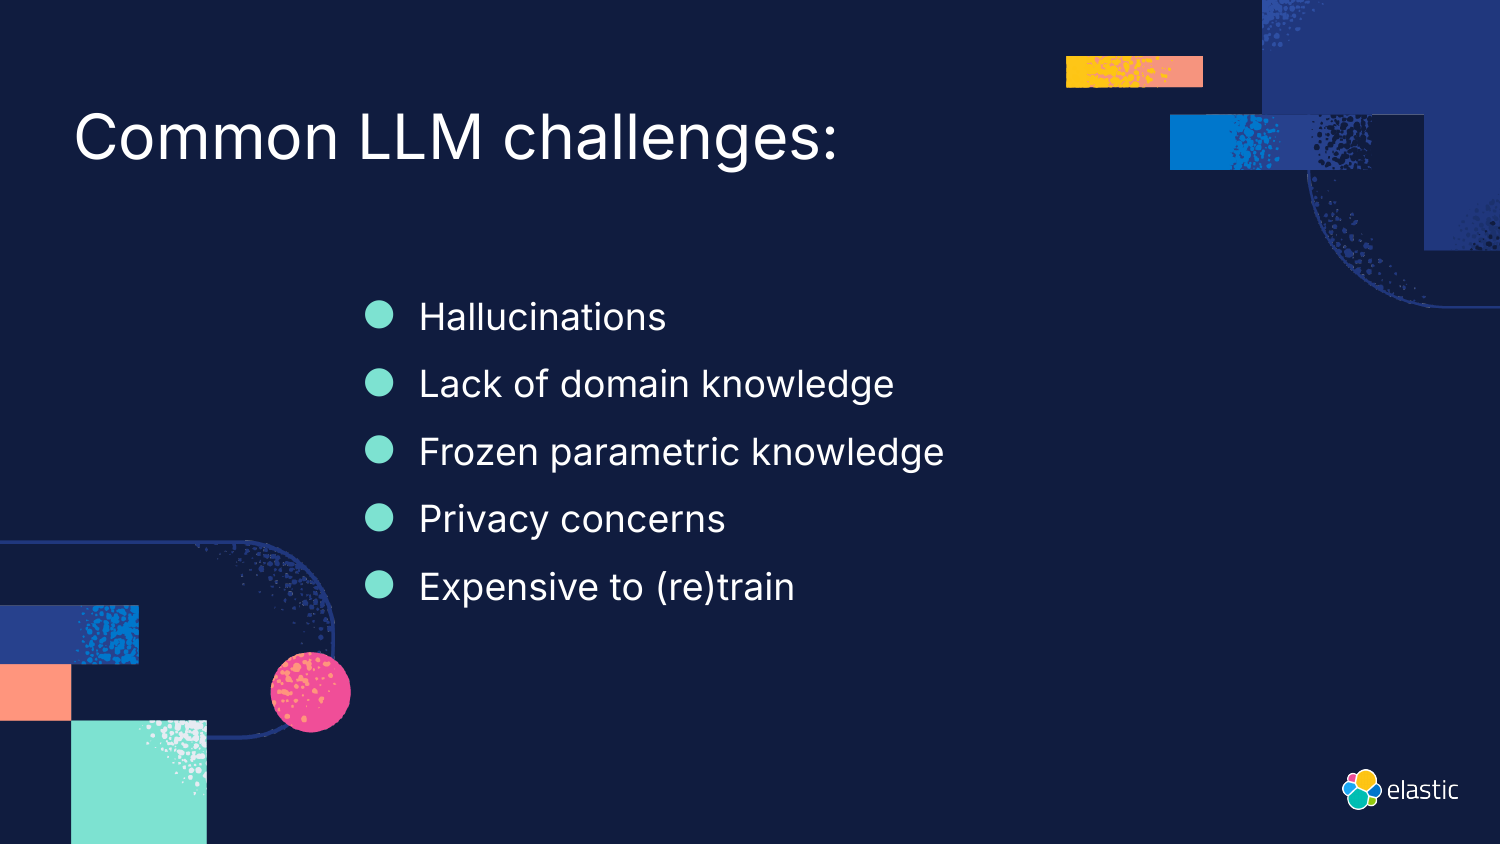

# Common LLM challenges:
Hallucinations
Lack of domain knowledge
Frozen parametric knowledge
Privacy concerns
Expensive to (re)train